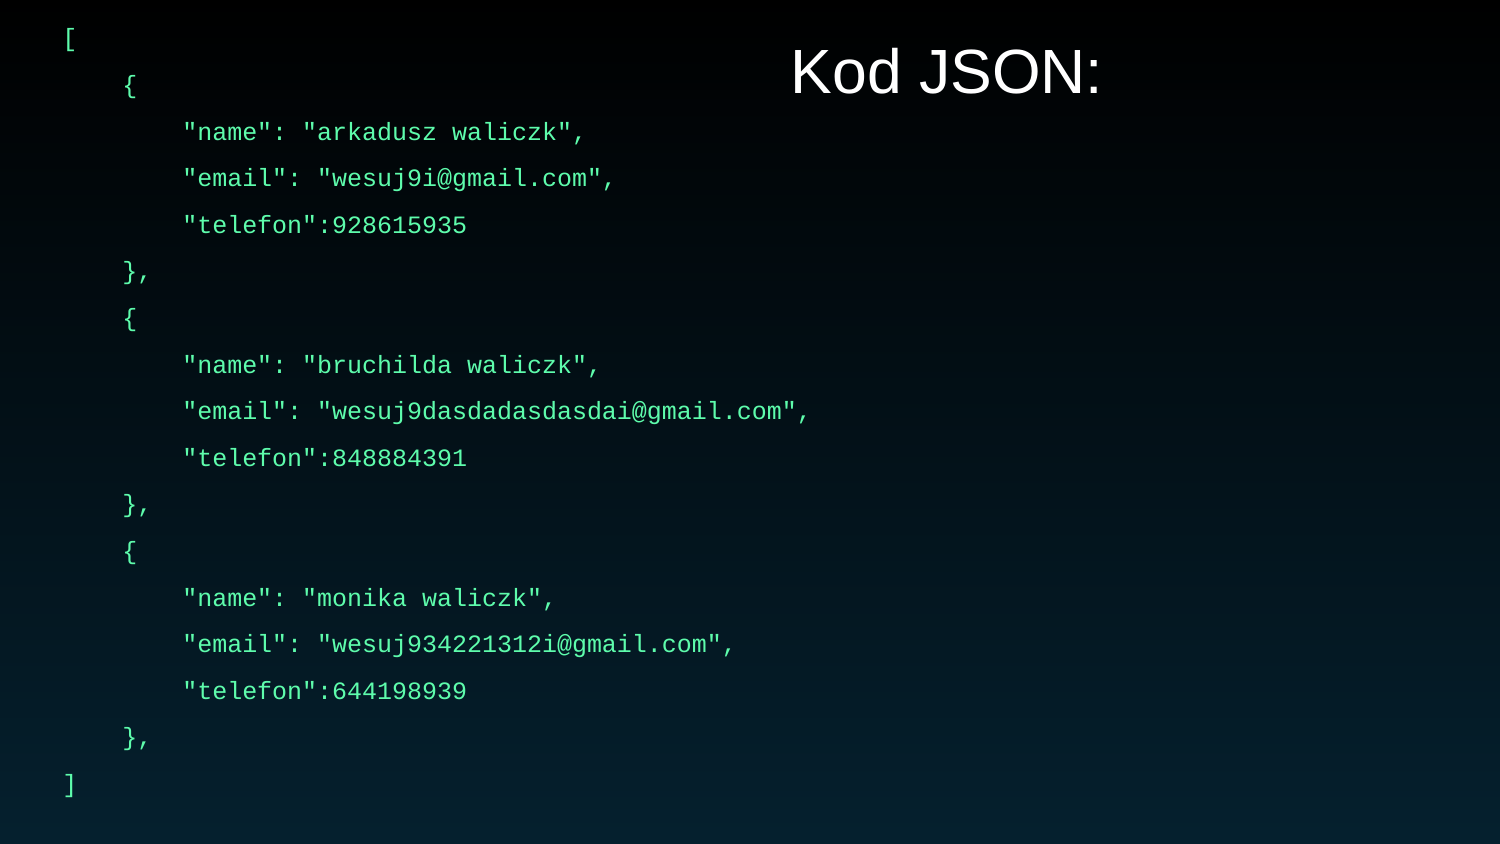

[
    {
        "name": "arkadusz waliczk",
        "email": "wesuj9i@gmail.com",
        "telefon":928615935
    },
    {
        "name": "bruchilda waliczk",
        "email": "wesuj9dasdadasdasdai@gmail.com",
        "telefon":848884391
    },
    {
        "name": "monika waliczk",
        "email": "wesuj934221312i@gmail.com",
        "telefon":644198939
    },
]

Kod JSON: